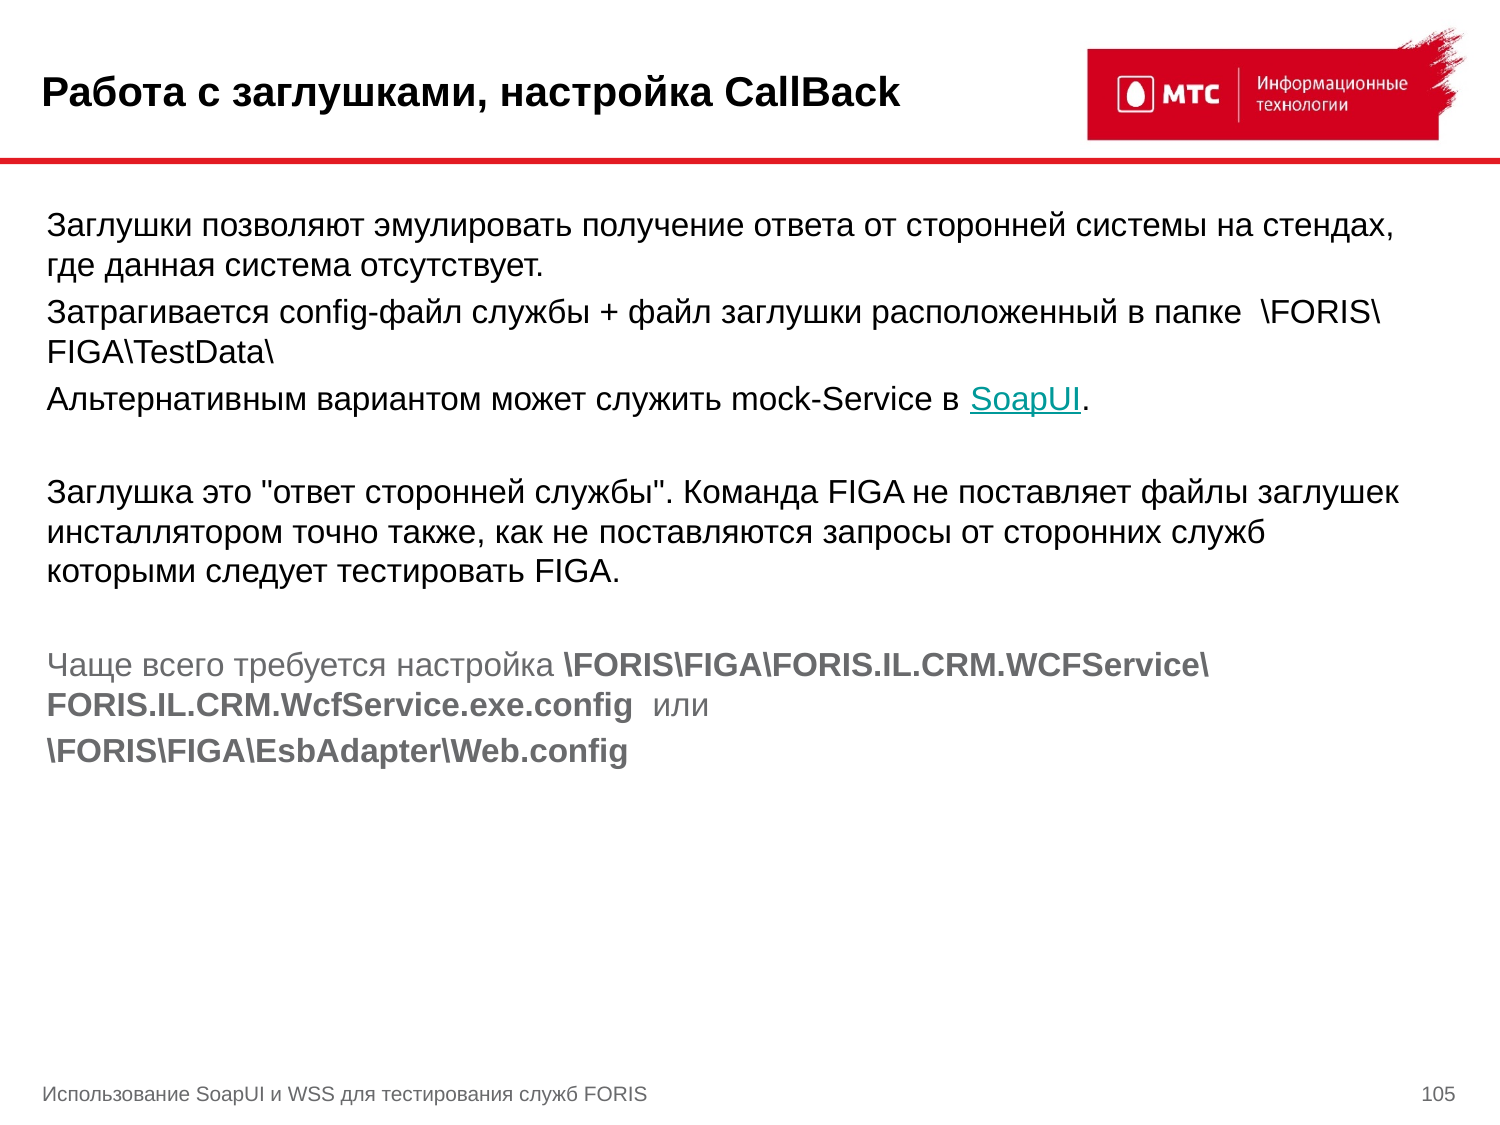

# Работа с заглушками, настройка CallBack
Заглушки позволяют эмулировать получение ответа от сторонней системы на стендах, где данная система отсутствует.
Затрагивается сonfig-файл службы + файл заглушки расположенный в папке  \FORIS\FIGA\TestData\
Альтернативным вариантом может служить mock-Service в SoapUI.

Заглушка это "ответ сторонней службы". Команда FIGA не поставляет файлы заглушек  инсталлятором точно также, как не поставляются запросы от сторонних служб которыми следует тестировать FIGA.

Чаще всего требуется настройка \FORIS\FIGA\FORIS.IL.CRM.WCFService\FORIS.IL.CRM.WcfService.exe.config  или
\FORIS\FIGA\EsbAdapter\Web.config

Использование SoapUI и WSS для тестирования служб FORIS
105